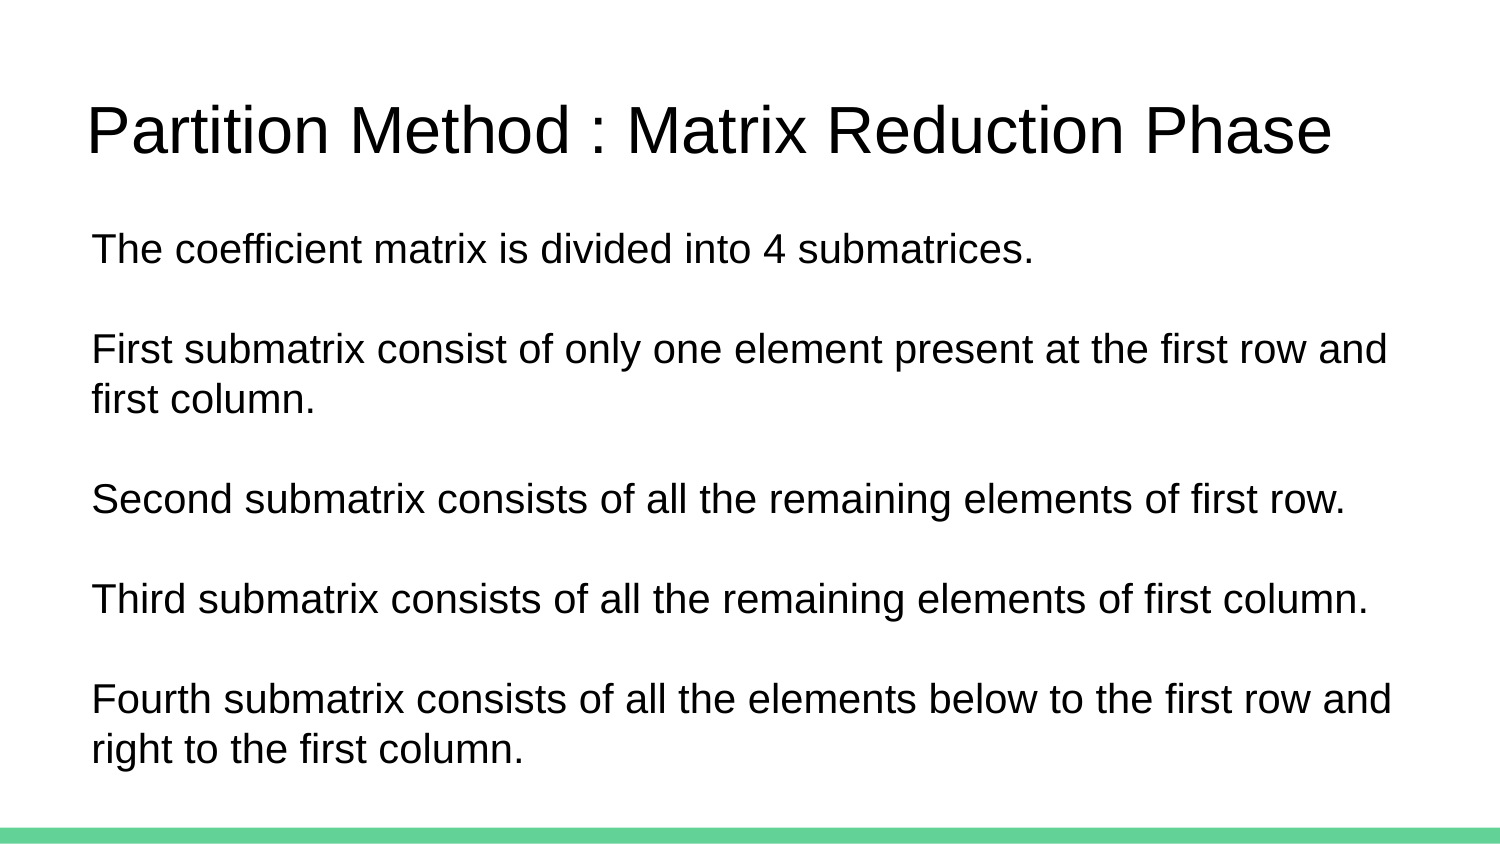

Partition Method : Matrix Reduction Phase

The coefficient matrix is divided into 4 submatrices.

First submatrix consist of only one element present at the first row and first column.

Second submatrix consists of all the remaining elements of first row.

Third submatrix consists of all the remaining elements of first column.

Fourth submatrix consists of all the elements below to the first row and right to the first column.